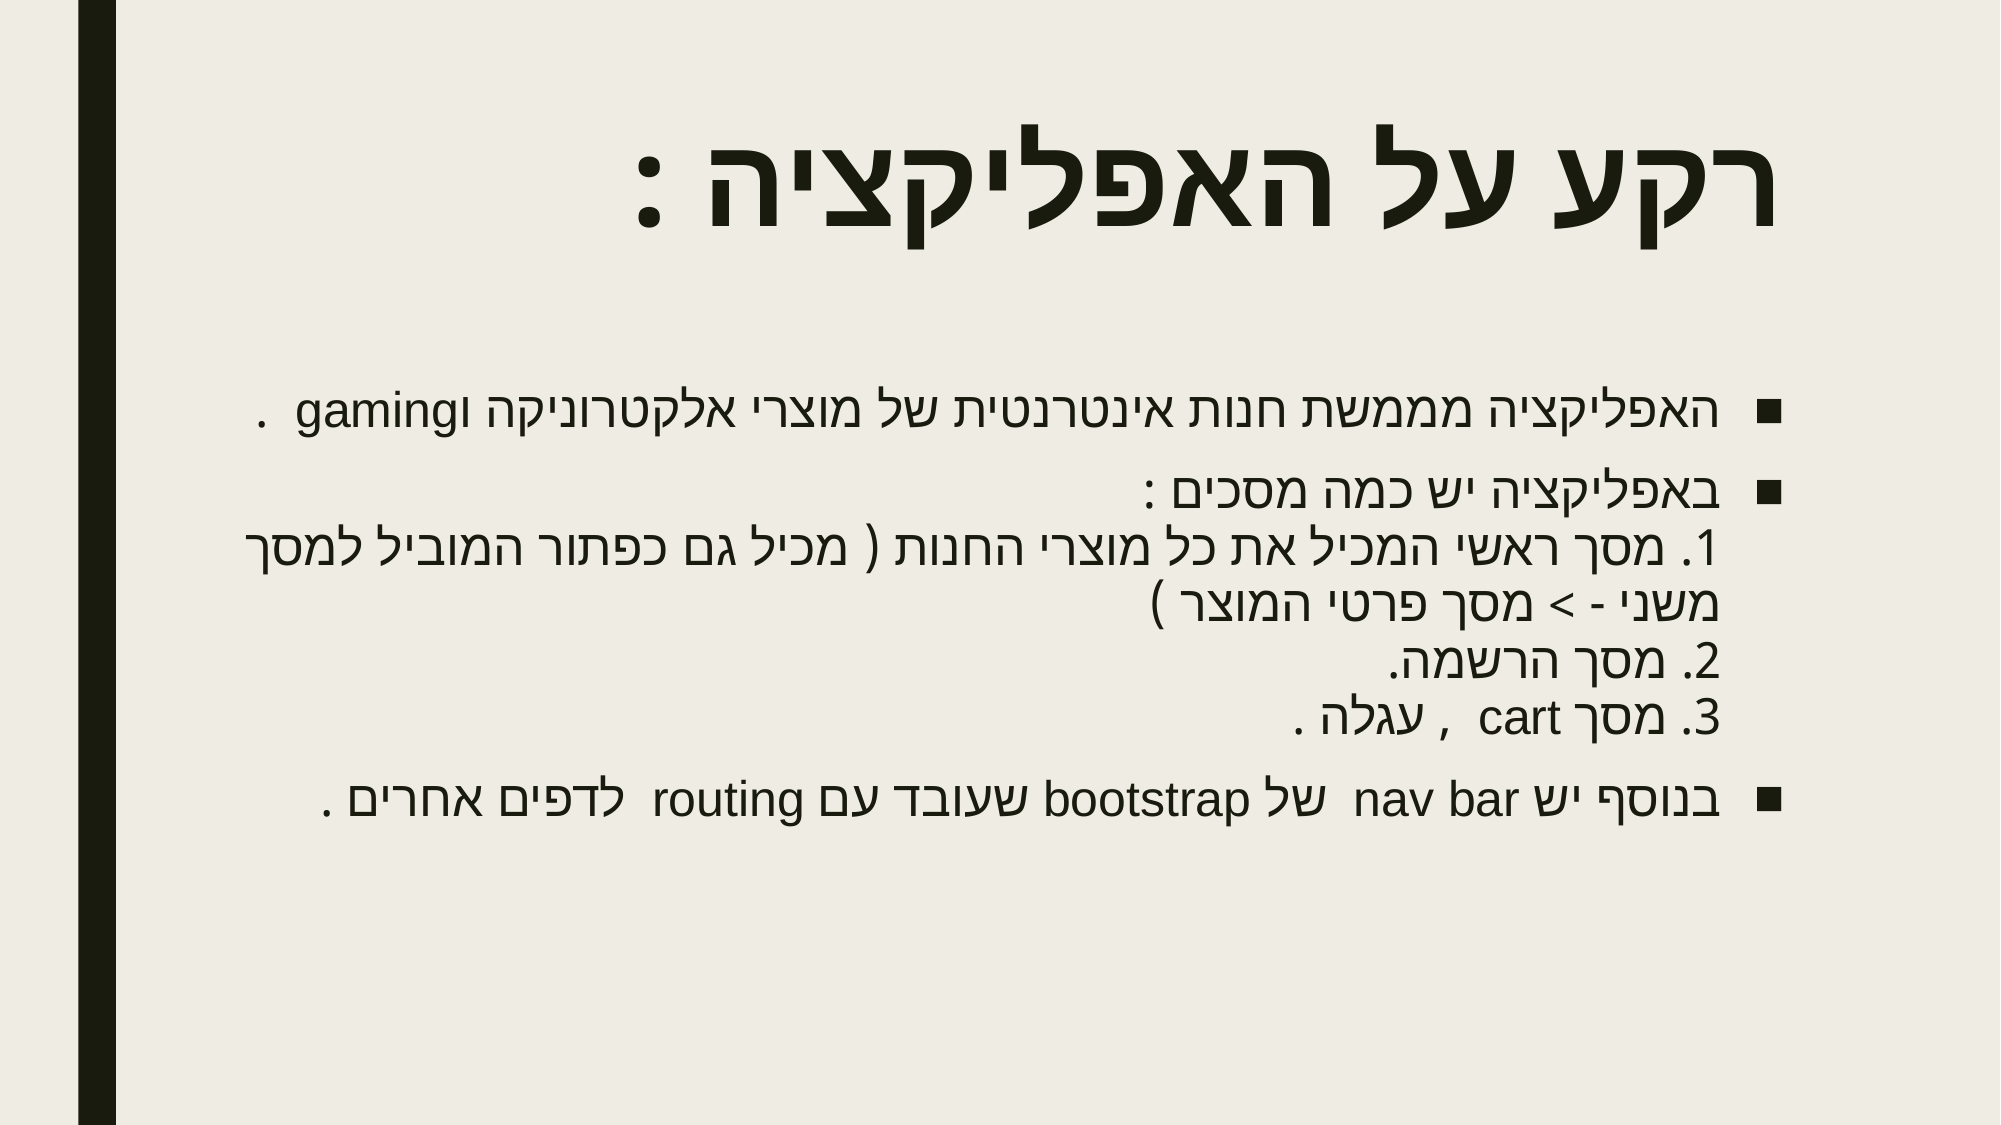

# רקע על האפליקציה :
האפליקציה מממשת חנות אינטרנטית של מוצרי אלקטרוניקה וgaming  .
באפליקציה יש כמה מסכים :
1. מסך ראשי המכיל את כל מוצרי החנות ( מכיל גם כפתור המוביל למסך משני - > מסך פרטי המוצר )
2. מסך הרשמה.
3. מסך cart  , עגלה .
בנוסף יש nav bar  של bootstrap שעובד עם routing  לדפים אחרים .